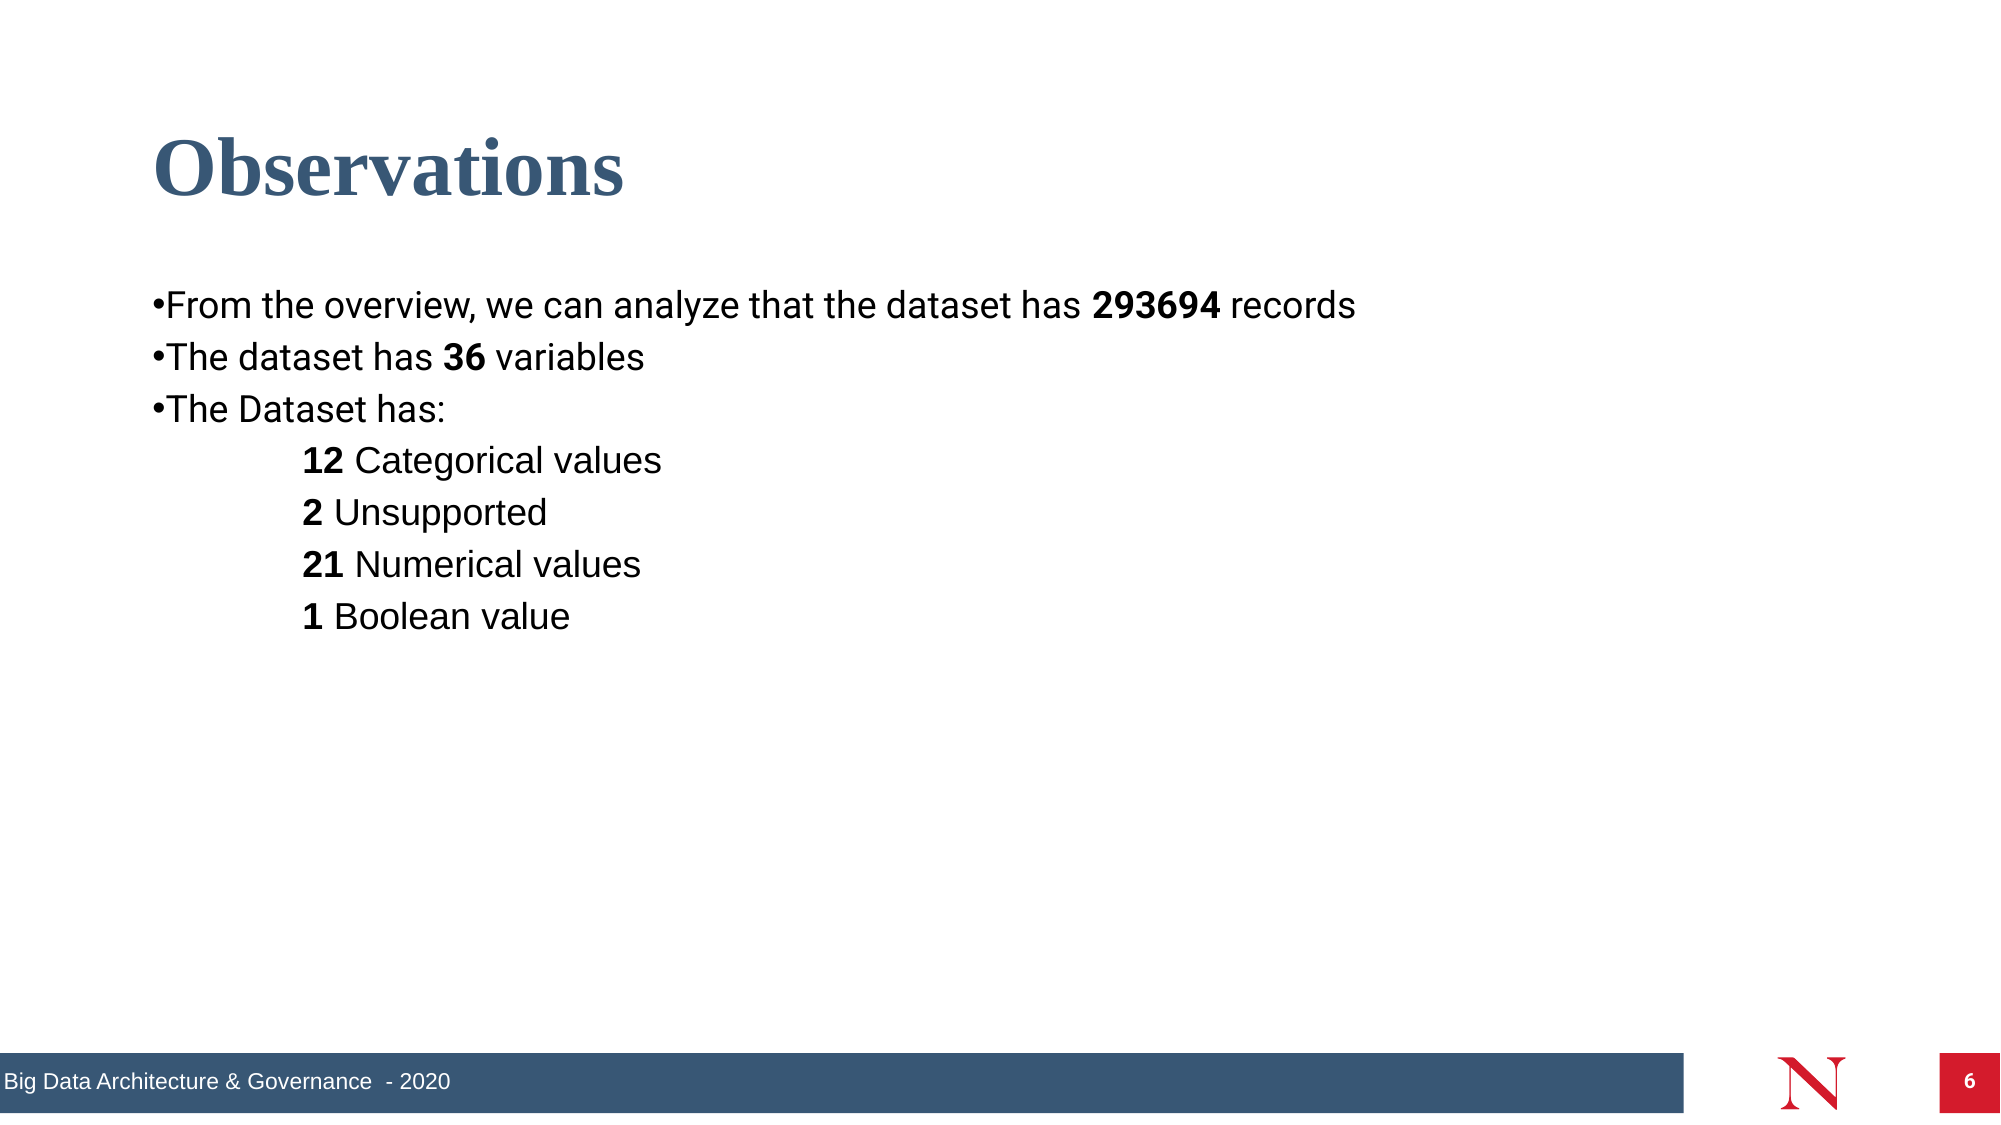

# Observations
From the overview, we can analyze that the dataset has 293694 records
The dataset has 36 variables
The Dataset has:
	12 Categorical values
	2 Unsupported
	21 Numerical values
	1 Boolean value